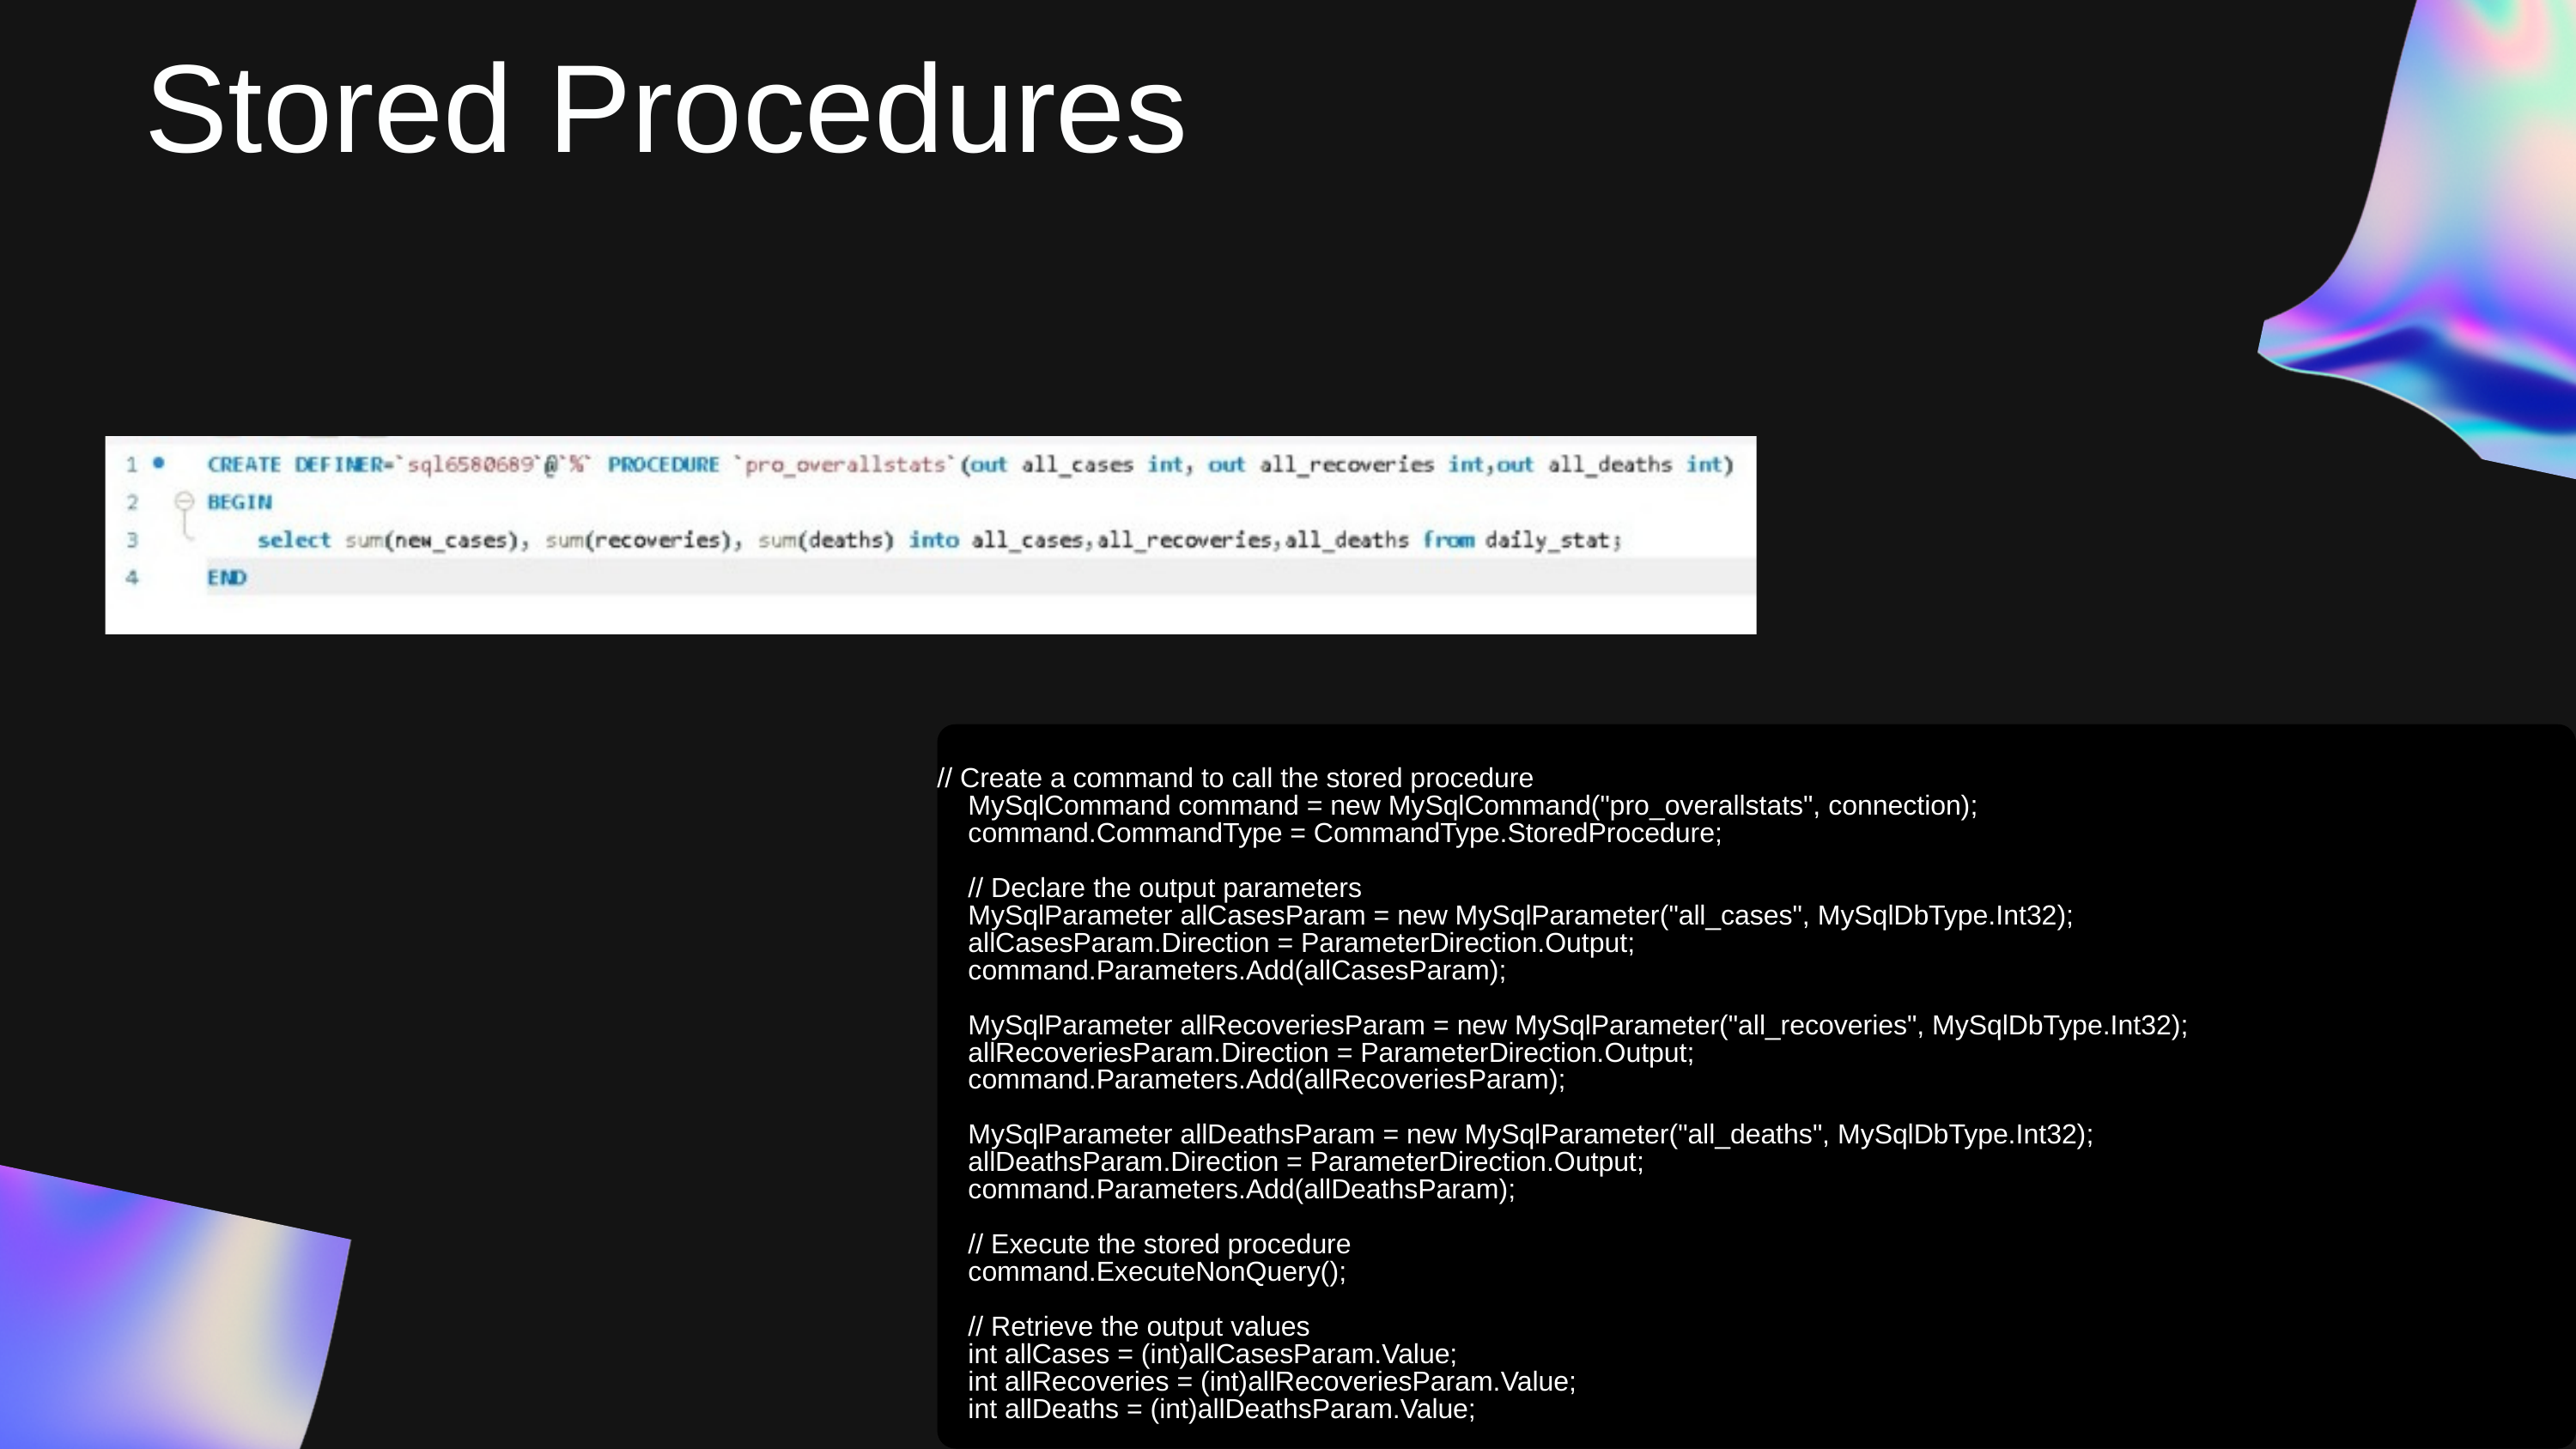

Stored Procedures

// Create a command to call the stored procedure
    MySqlCommand command = new MySqlCommand("pro_overallstats", connection);
    command.CommandType = CommandType.StoredProcedure;

    // Declare the output parameters
    MySqlParameter allCasesParam = new MySqlParameter("all_cases", MySqlDbType.Int32);
    allCasesParam.Direction = ParameterDirection.Output;
    command.Parameters.Add(allCasesParam);

    MySqlParameter allRecoveriesParam = new MySqlParameter("all_recoveries", MySqlDbType.Int32);
    allRecoveriesParam.Direction = ParameterDirection.Output;
    command.Parameters.Add(allRecoveriesParam);

    MySqlParameter allDeathsParam = new MySqlParameter("all_deaths", MySqlDbType.Int32);
    allDeathsParam.Direction = ParameterDirection.Output;
    command.Parameters.Add(allDeathsParam);

    // Execute the stored procedure
    command.ExecuteNonQuery();

    // Retrieve the output values
    int allCases = (int)allCasesParam.Value;
    int allRecoveries = (int)allRecoveriesParam.Value;
    int allDeaths = (int)allDeathsParam.Value;